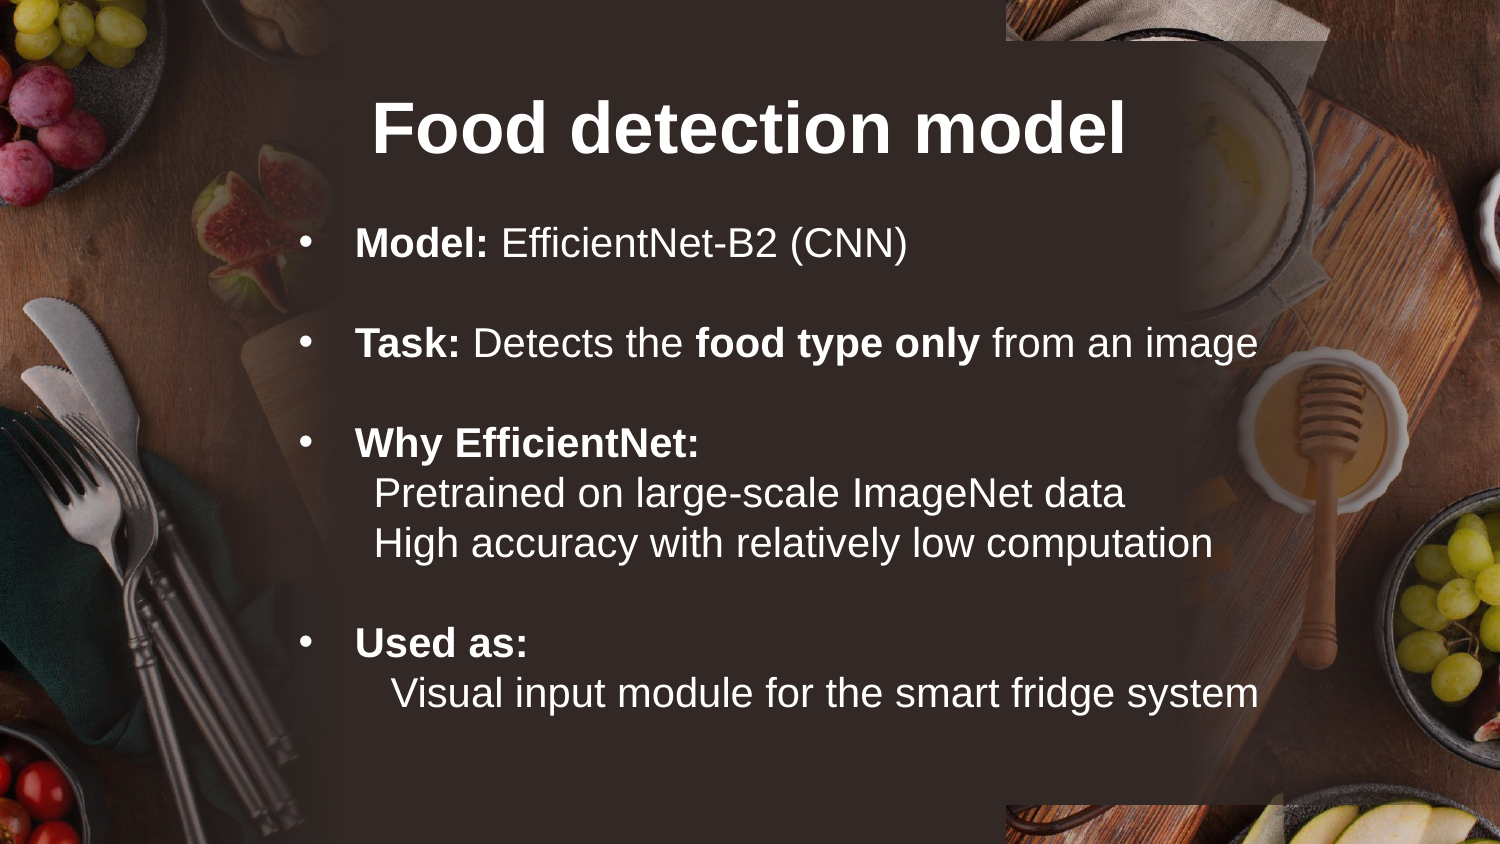

Food detection model
Model: EfficientNet-B2 (CNN)

Task: Detects the food type only from an image
Why EfficientNet:
Pretrained on large-scale ImageNet data
High accuracy with relatively low computation

Used as:
        Visual input module for the smart fridge system